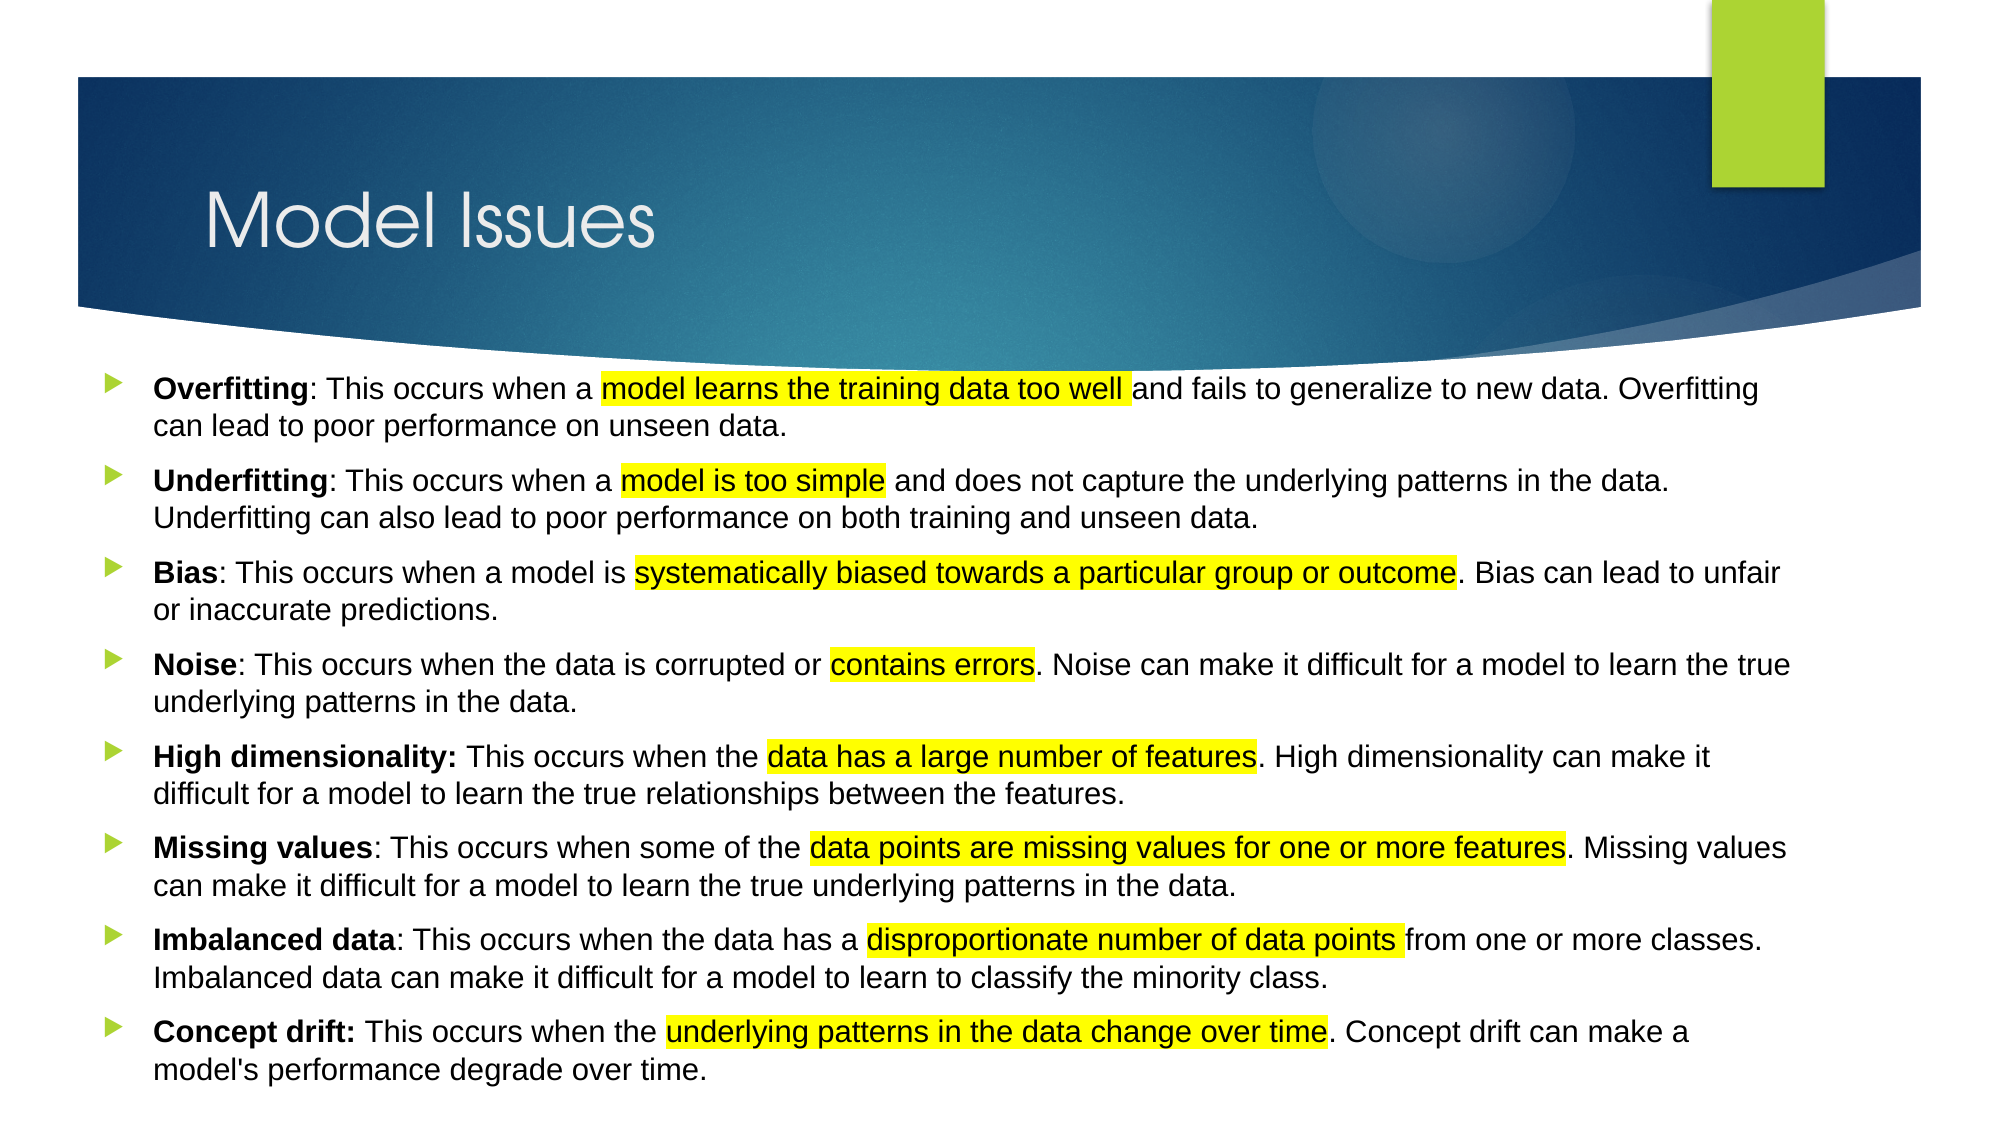

# Model Issues
Overfitting: This occurs when a model learns the training data too well and fails to generalize to new data. Overfitting can lead to poor performance on unseen data.
Underfitting: This occurs when a model is too simple and does not capture the underlying patterns in the data. Underfitting can also lead to poor performance on both training and unseen data.
Bias: This occurs when a model is systematically biased towards a particular group or outcome. Bias can lead to unfair or inaccurate predictions.
Noise: This occurs when the data is corrupted or contains errors. Noise can make it difficult for a model to learn the true underlying patterns in the data.
High dimensionality: This occurs when the data has a large number of features. High dimensionality can make it difficult for a model to learn the true relationships between the features.
Missing values: This occurs when some of the data points are missing values for one or more features. Missing values can make it difficult for a model to learn the true underlying patterns in the data.
Imbalanced data: This occurs when the data has a disproportionate number of data points from one or more classes. Imbalanced data can make it difficult for a model to learn to classify the minority class.
Concept drift: This occurs when the underlying patterns in the data change over time. Concept drift can make a model's performance degrade over time.